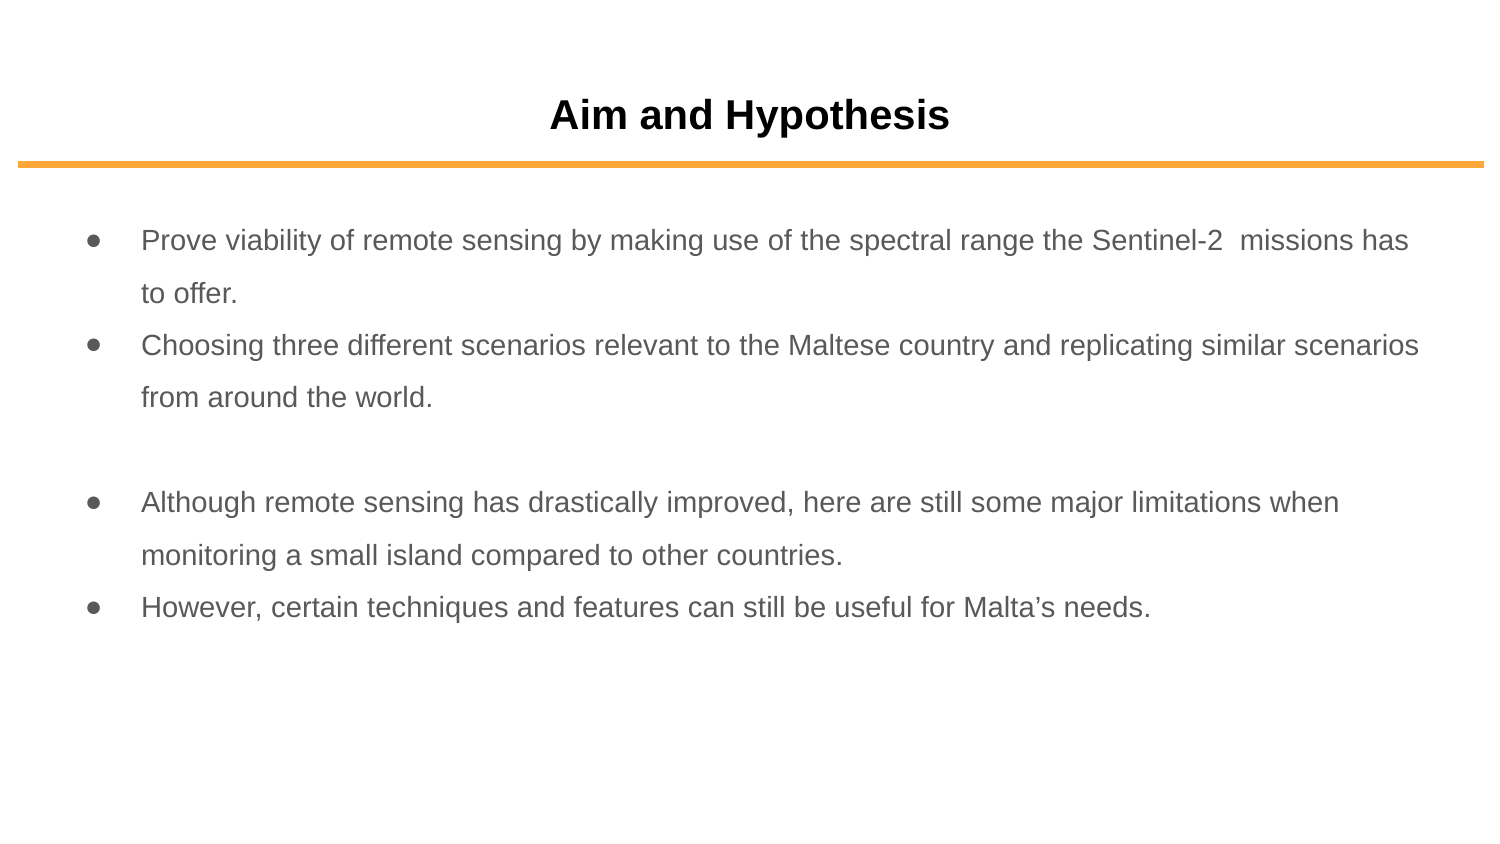

# Aim and Hypothesis
Prove viability of remote sensing by making use of the spectral range the Sentinel-2  missions has to offer.
Choosing three different scenarios relevant to the Maltese country and replicating similar scenarios from around the world.

Although remote sensing has drastically improved, here are still some major limitations when monitoring a small island compared to other countries.
However, certain techniques and features can still be useful for Malta’s needs.